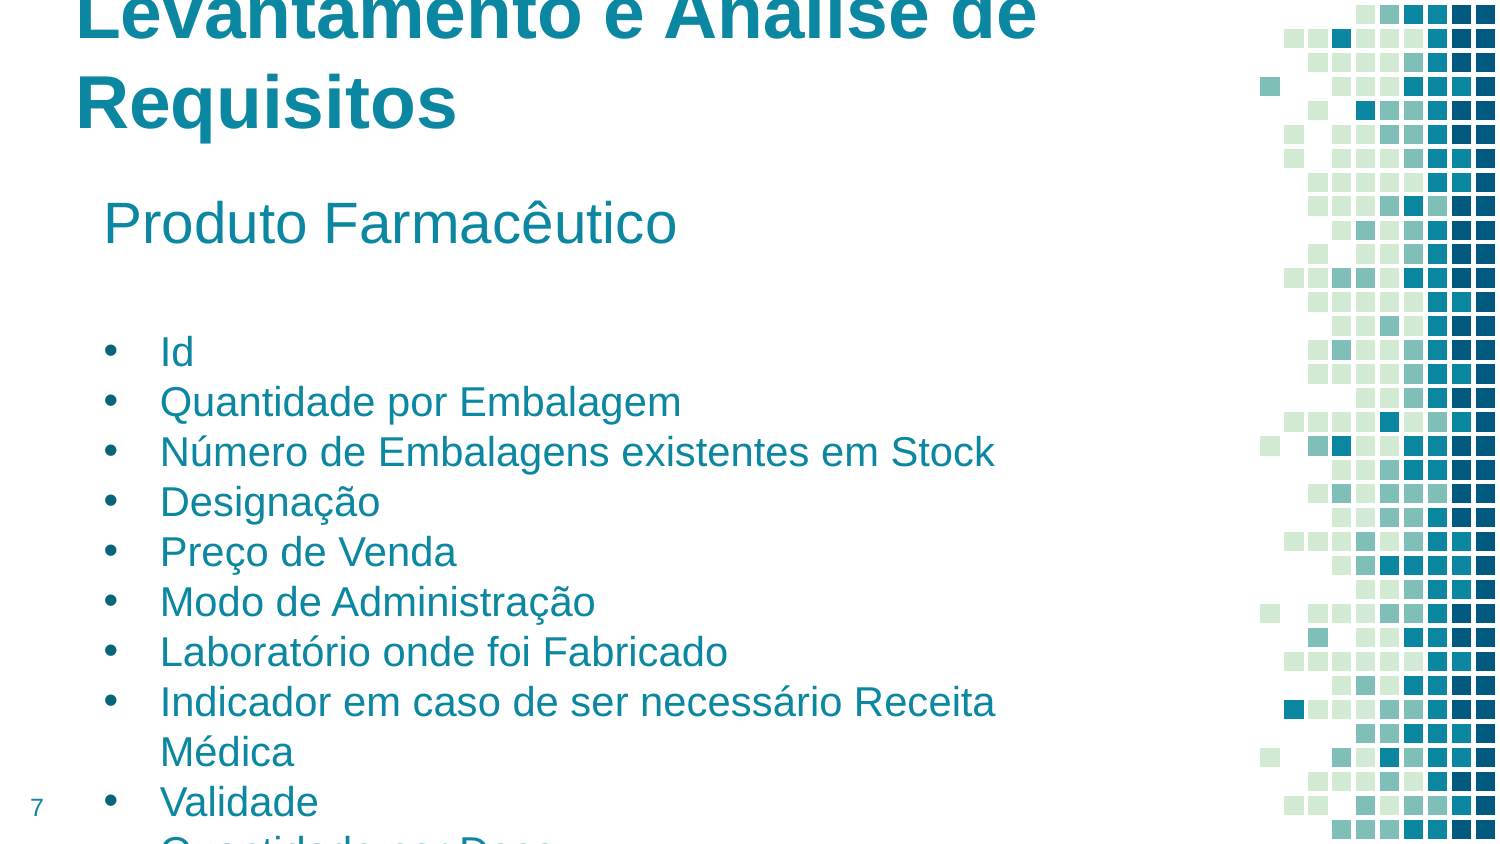

# Levantamento e Análise de Requisitos
Produto Farmacêutico

Id
Quantidade por Embalagem
Número de Embalagens existentes em Stock
Designação
Preço de Venda
Modo de Administração
Laboratório onde foi Fabricado
Indicador em caso de ser necessário Receita Médica
Validade
Quantidade por Dose
7